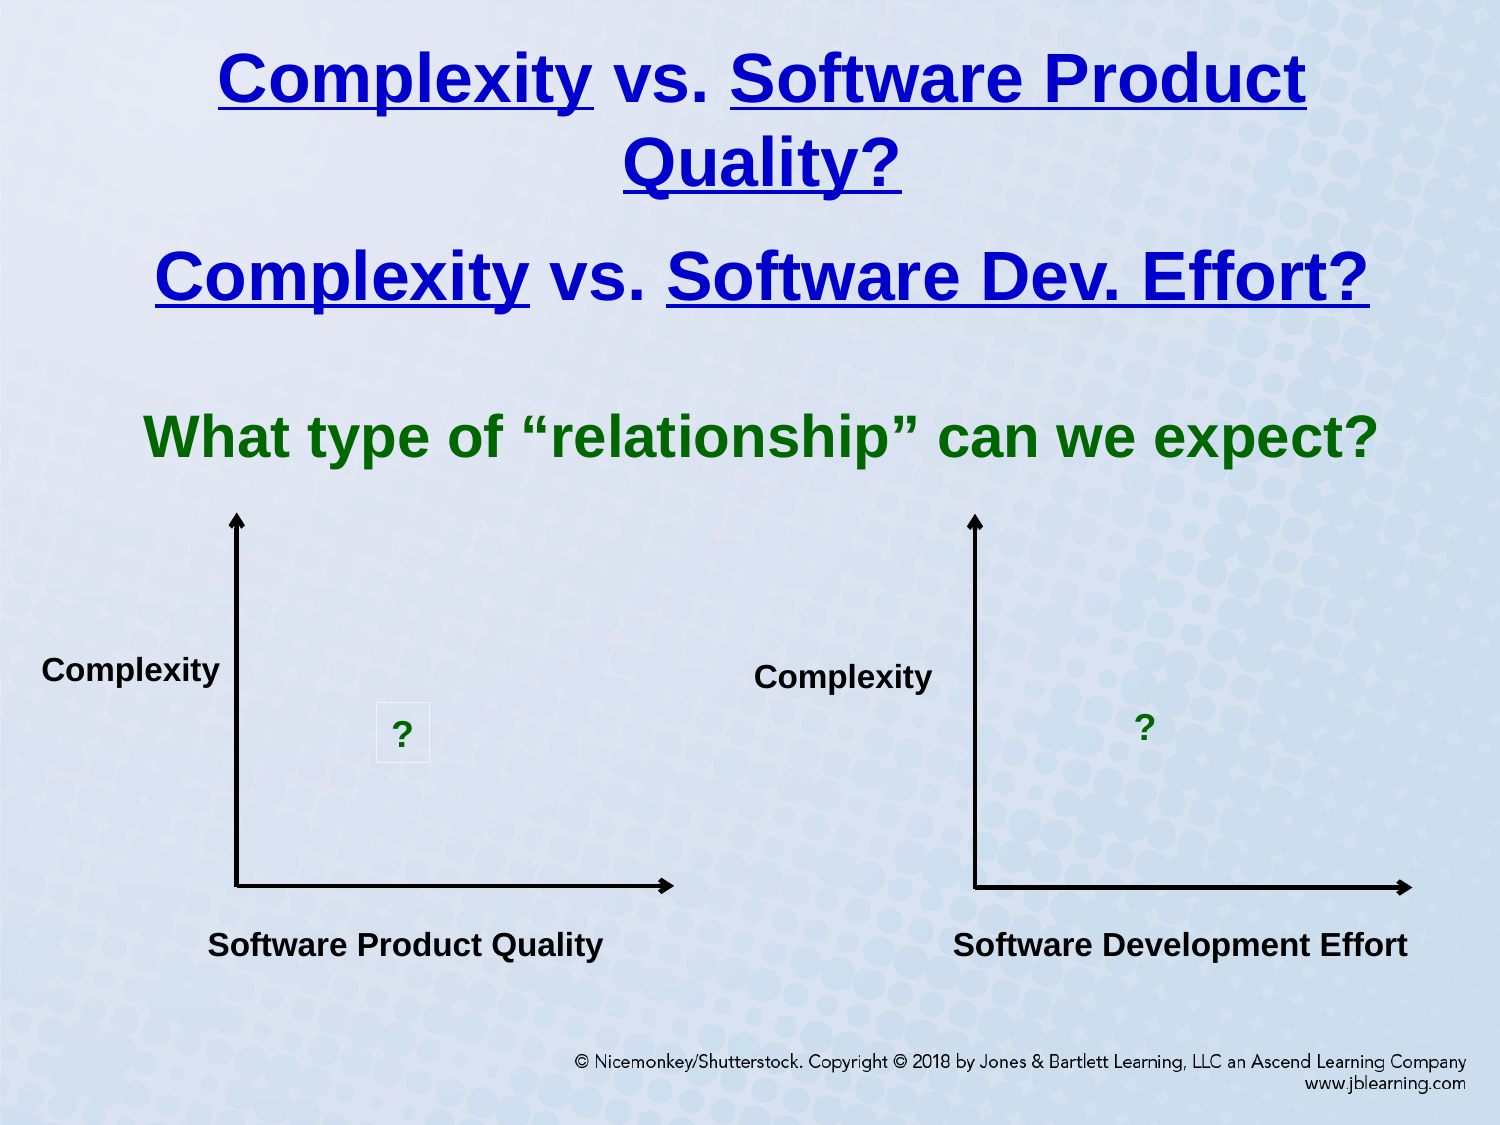

# Complexity vs. Software Product Quality? Complexity vs. Software Dev. Effort? What type of “relationship” can we expect?
Complexity
Complexity
?
?
Software Product Quality
Software Development Effort